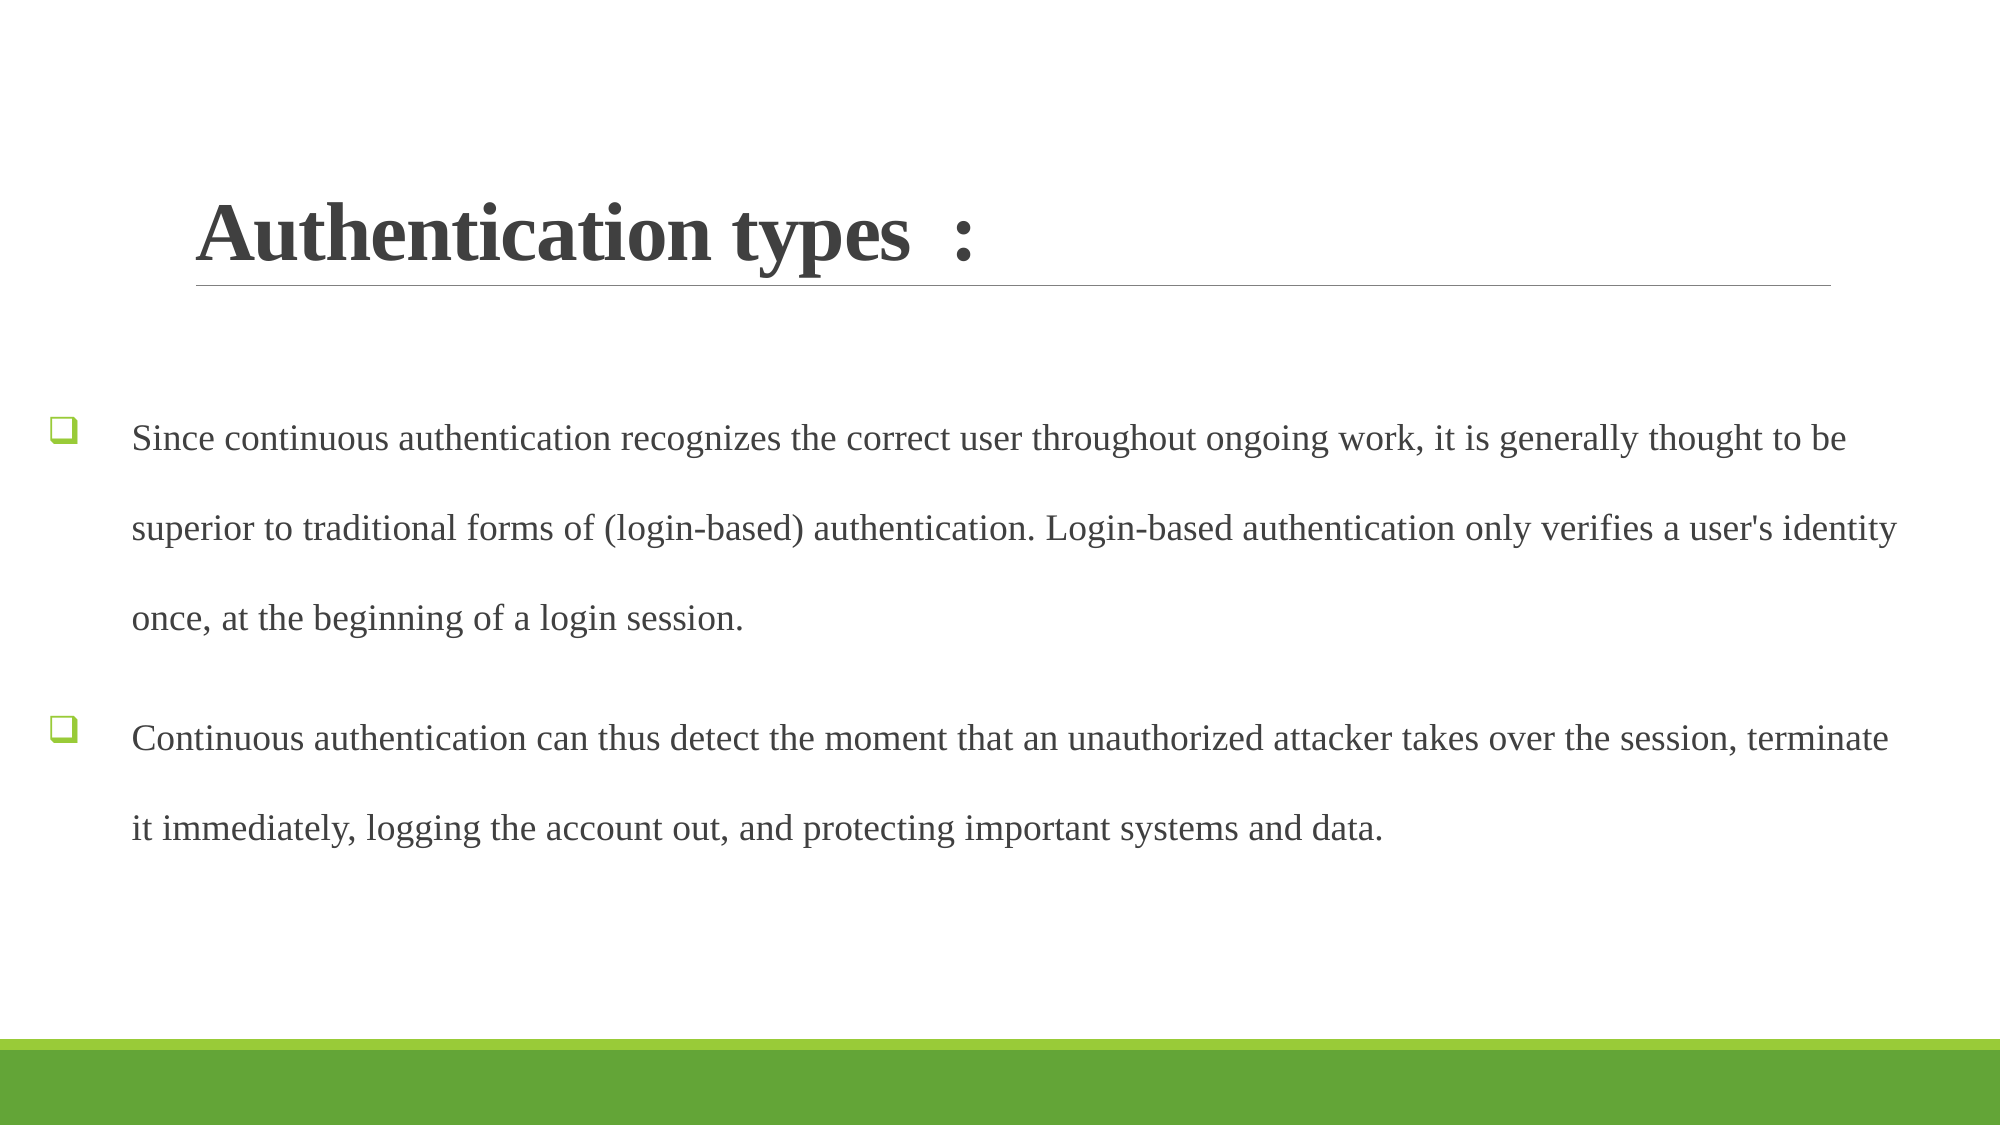

# Authentication types  :
Since continuous authentication recognizes the correct user throughout ongoing work, it is generally thought to be superior to traditional forms of (login-based) authentication. Login-based authentication only verifies a user's identity once, at the beginning of a login session.
Continuous authentication can thus detect the moment that an unauthorized attacker takes over the session, terminate it immediately, logging the account out, and protecting important systems and data.